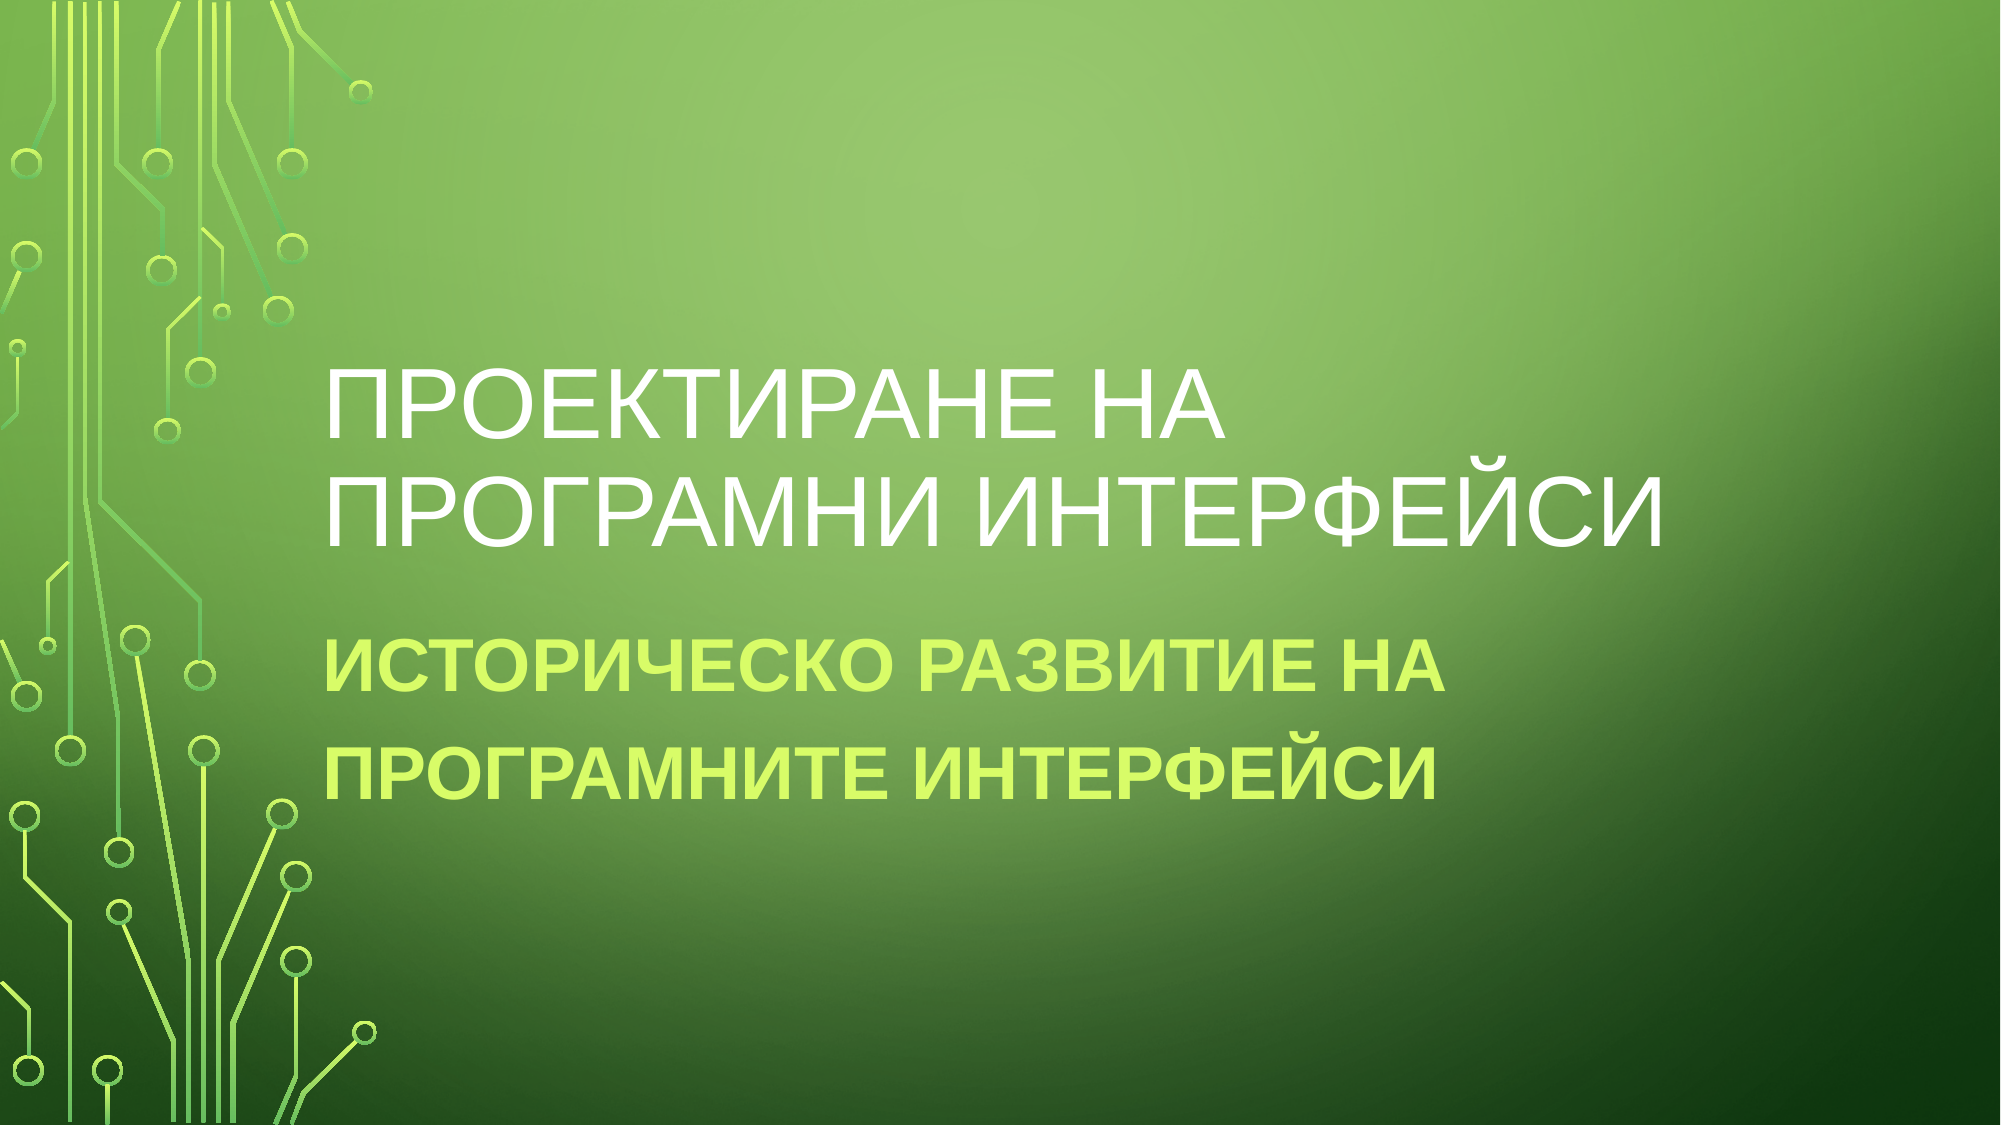

# Проектиране на програмни интерфейси
Историческо развитие на програмните интерфейси